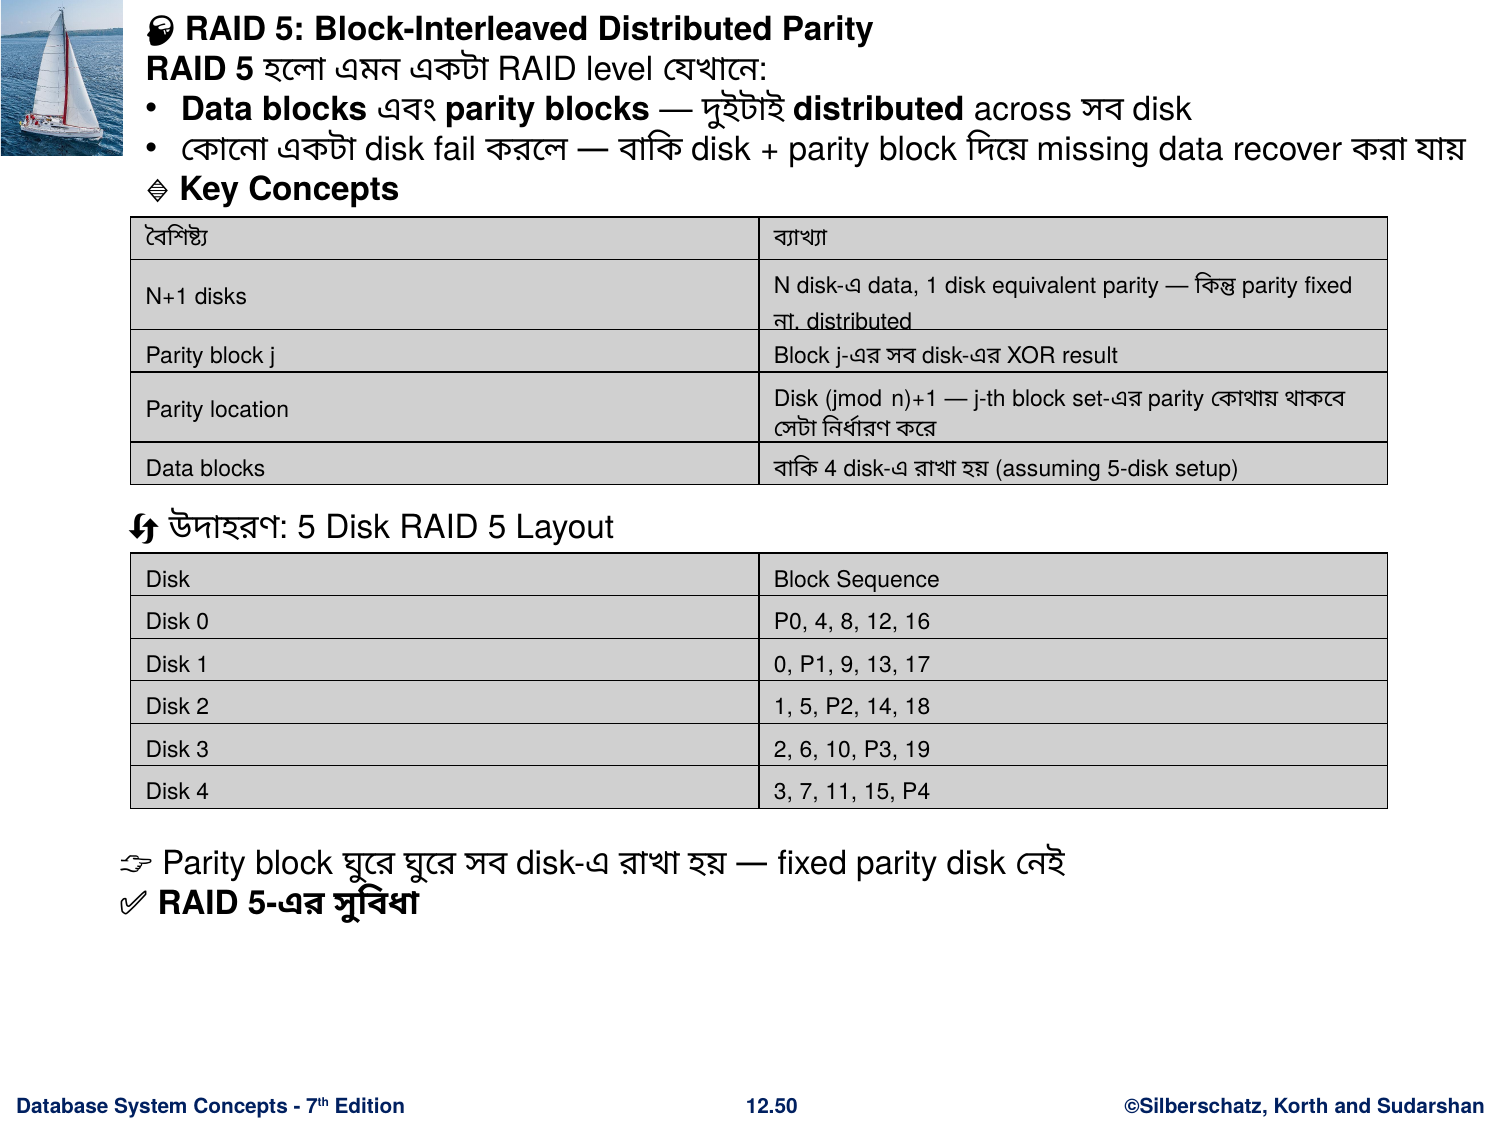

🧠 RAID 5: Block-Interleaved Distributed Parity
RAID 5 হলো এমন একটা RAID level যেখানে:
Data blocks এবং parity blocks — দুইটাই distributed across সব disk
কোনো একটা disk fail করলে — বাকি disk + parity block দিয়ে missing data recover করা যায়
🔹 Key Concepts
| বৈশিষ্ট্য | ব্যাখ্যা |
| --- | --- |
| N+1 disks | N disk-এ data, 1 disk equivalent parity — কিন্তু parity fixed না, distributed |
| Parity block j | Block j-এর সব disk-এর XOR result |
| Parity location | Disk (jmod  n)+1 — j-th block set-এর parity কোথায় থাকবে সেটা নির্ধারণ করে |
| Data blocks | বাকি 4 disk-এ রাখা হয় (assuming 5-disk setup) |
🔄 উদাহরণ: 5 Disk RAID 5 Layout
| Disk | Block Sequence |
| --- | --- |
| Disk 0 | P0, 4, 8, 12, 16 |
| Disk 1 | 0, P1, 9, 13, 17 |
| Disk 2 | 1, 5, P2, 14, 18 |
| Disk 3 | 2, 6, 10, P3, 19 |
| Disk 4 | 3, 7, 11, 15, P4 |
👉 Parity block ঘুরে ঘুরে সব disk-এ রাখা হয় — fixed parity disk নেই
✅ RAID 5-এর সুবিধা